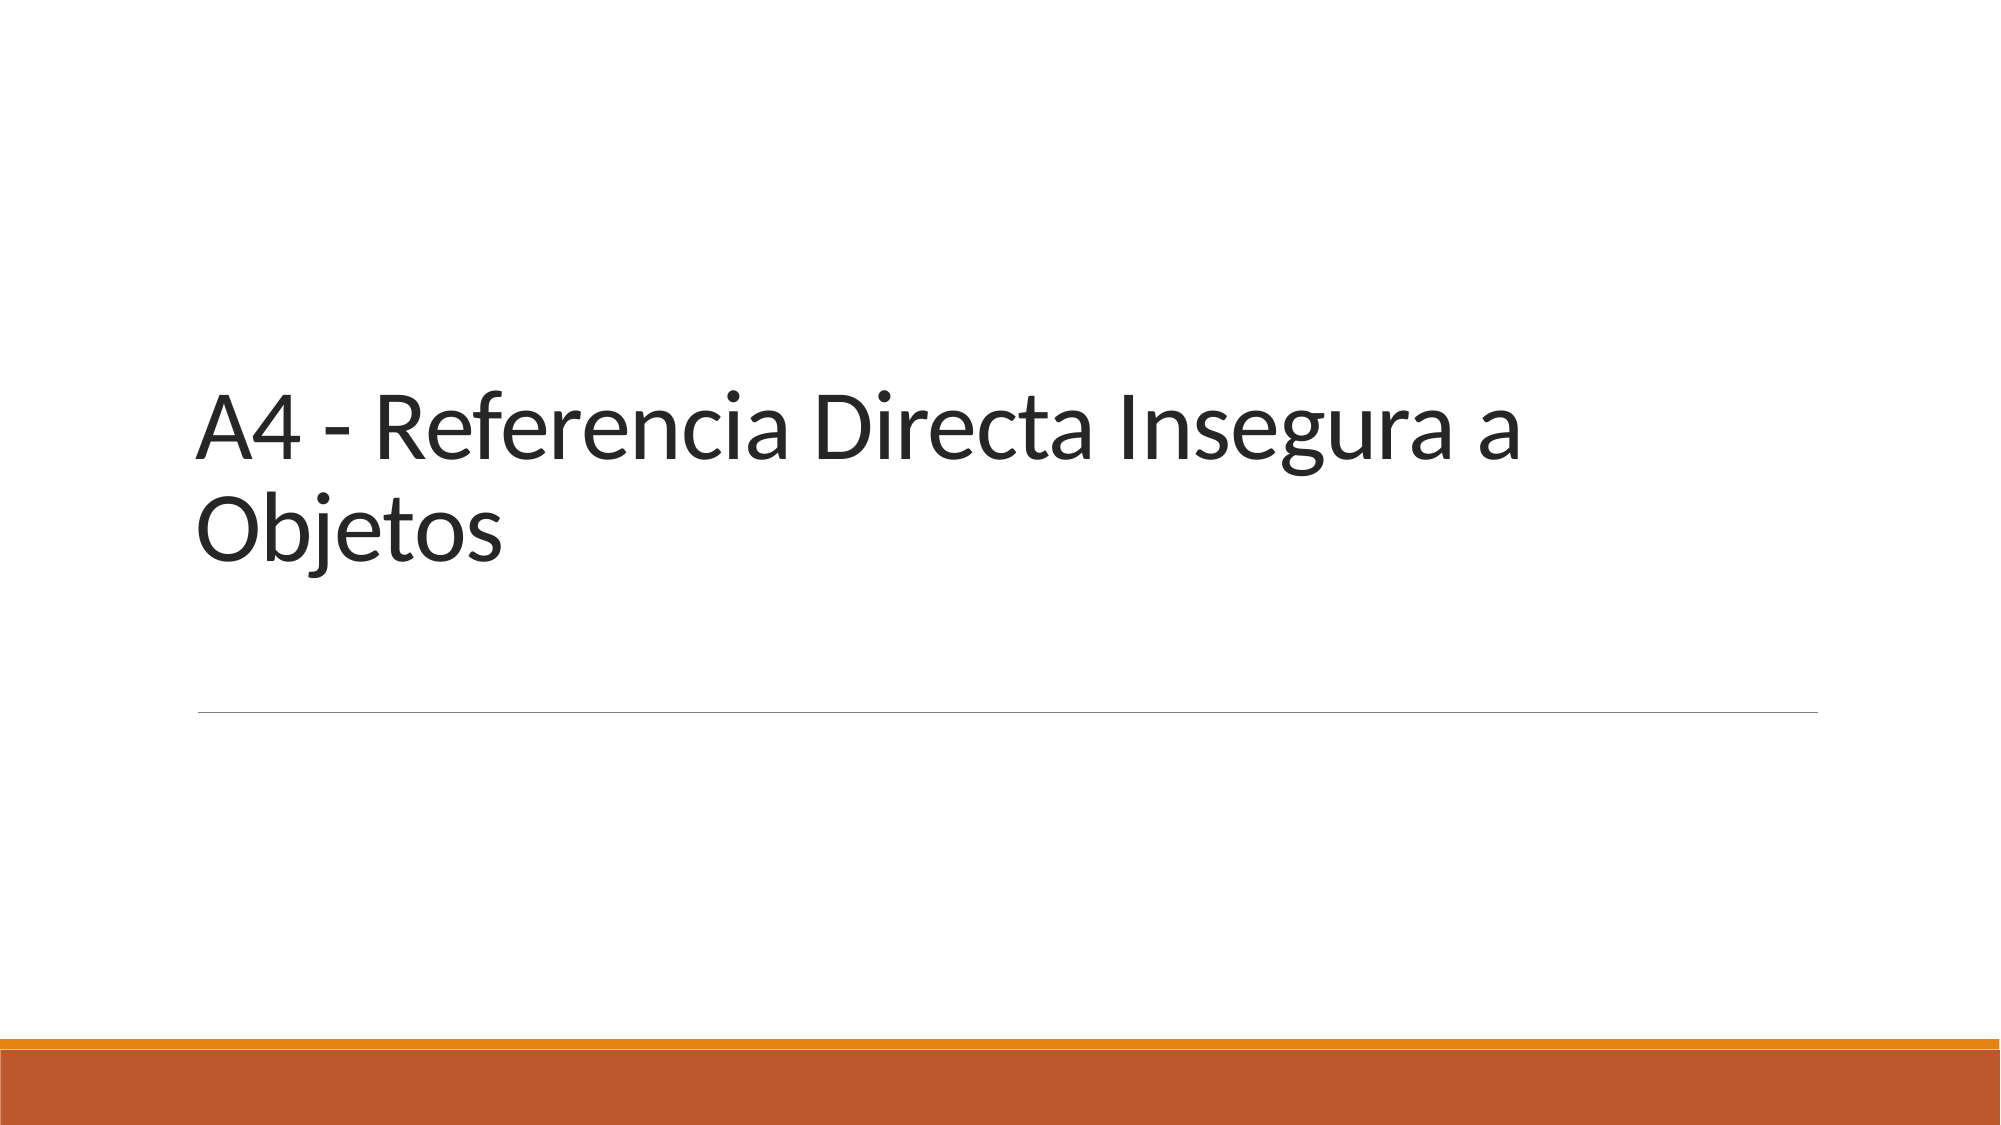

# A4 - Referencia Directa Insegura a Objetos